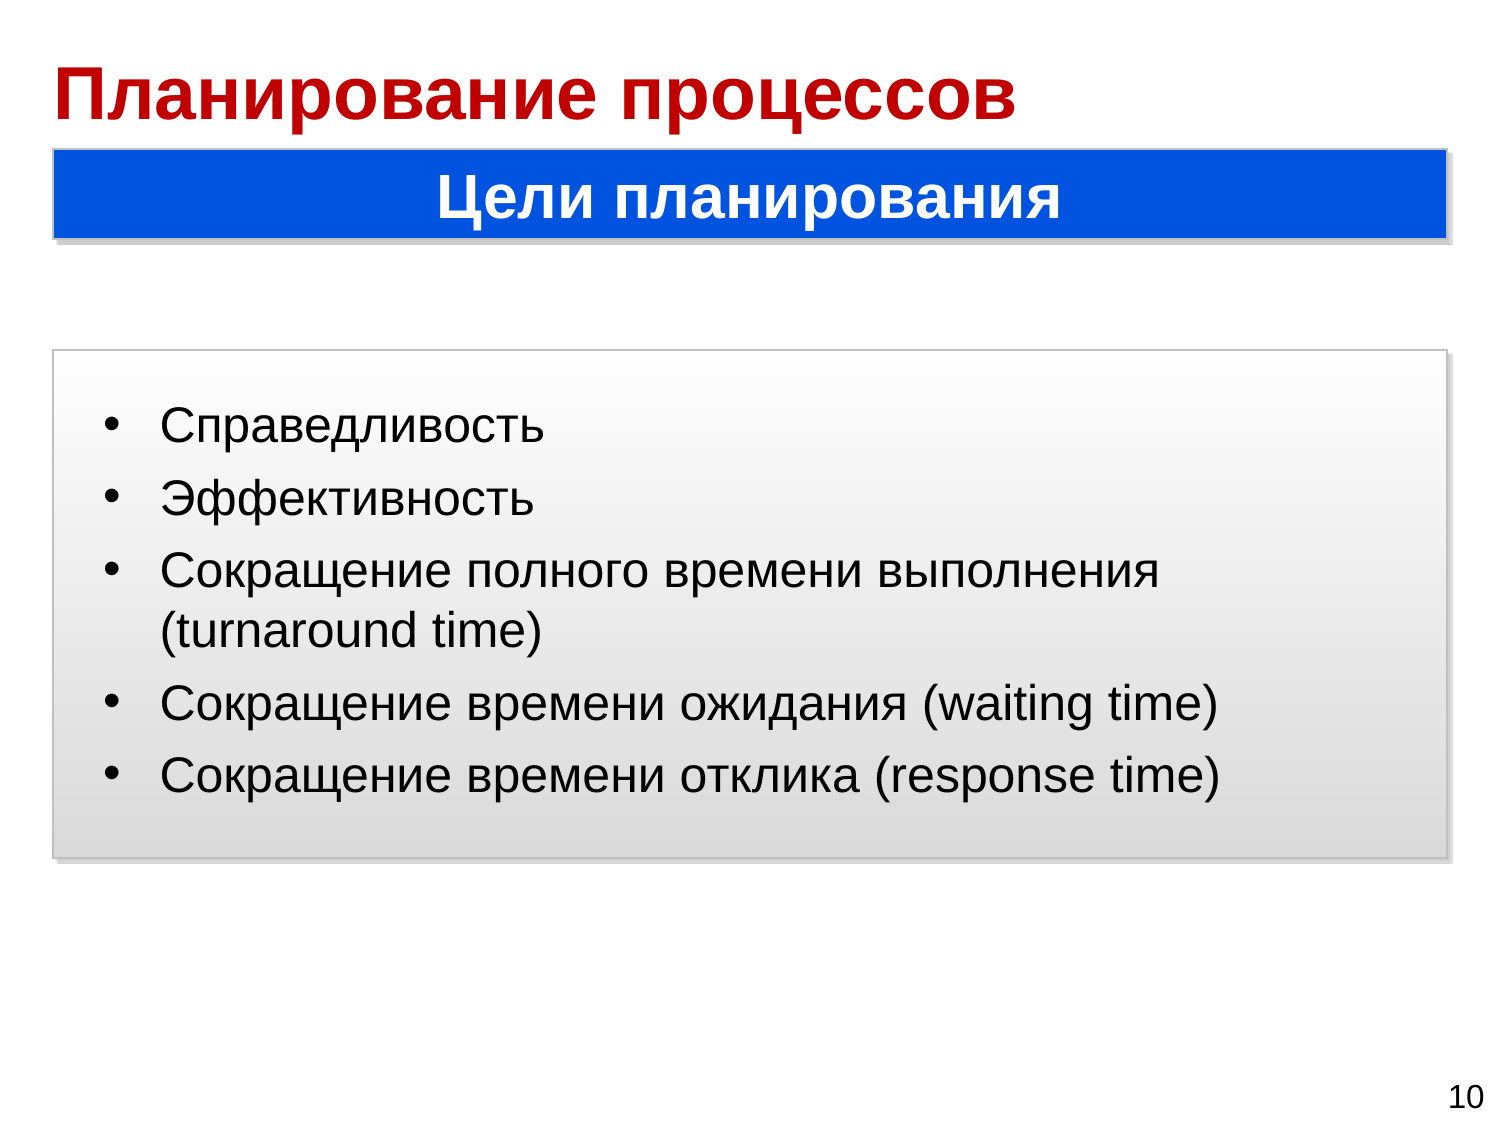

Планирование процессов
Цели планирования

Справедливость
Эффективность
Сокращение полного времени выполнения (turnaround time)
Сокращение времени ожидания (waiting time)
Сокращение времени отклика (response time)
10